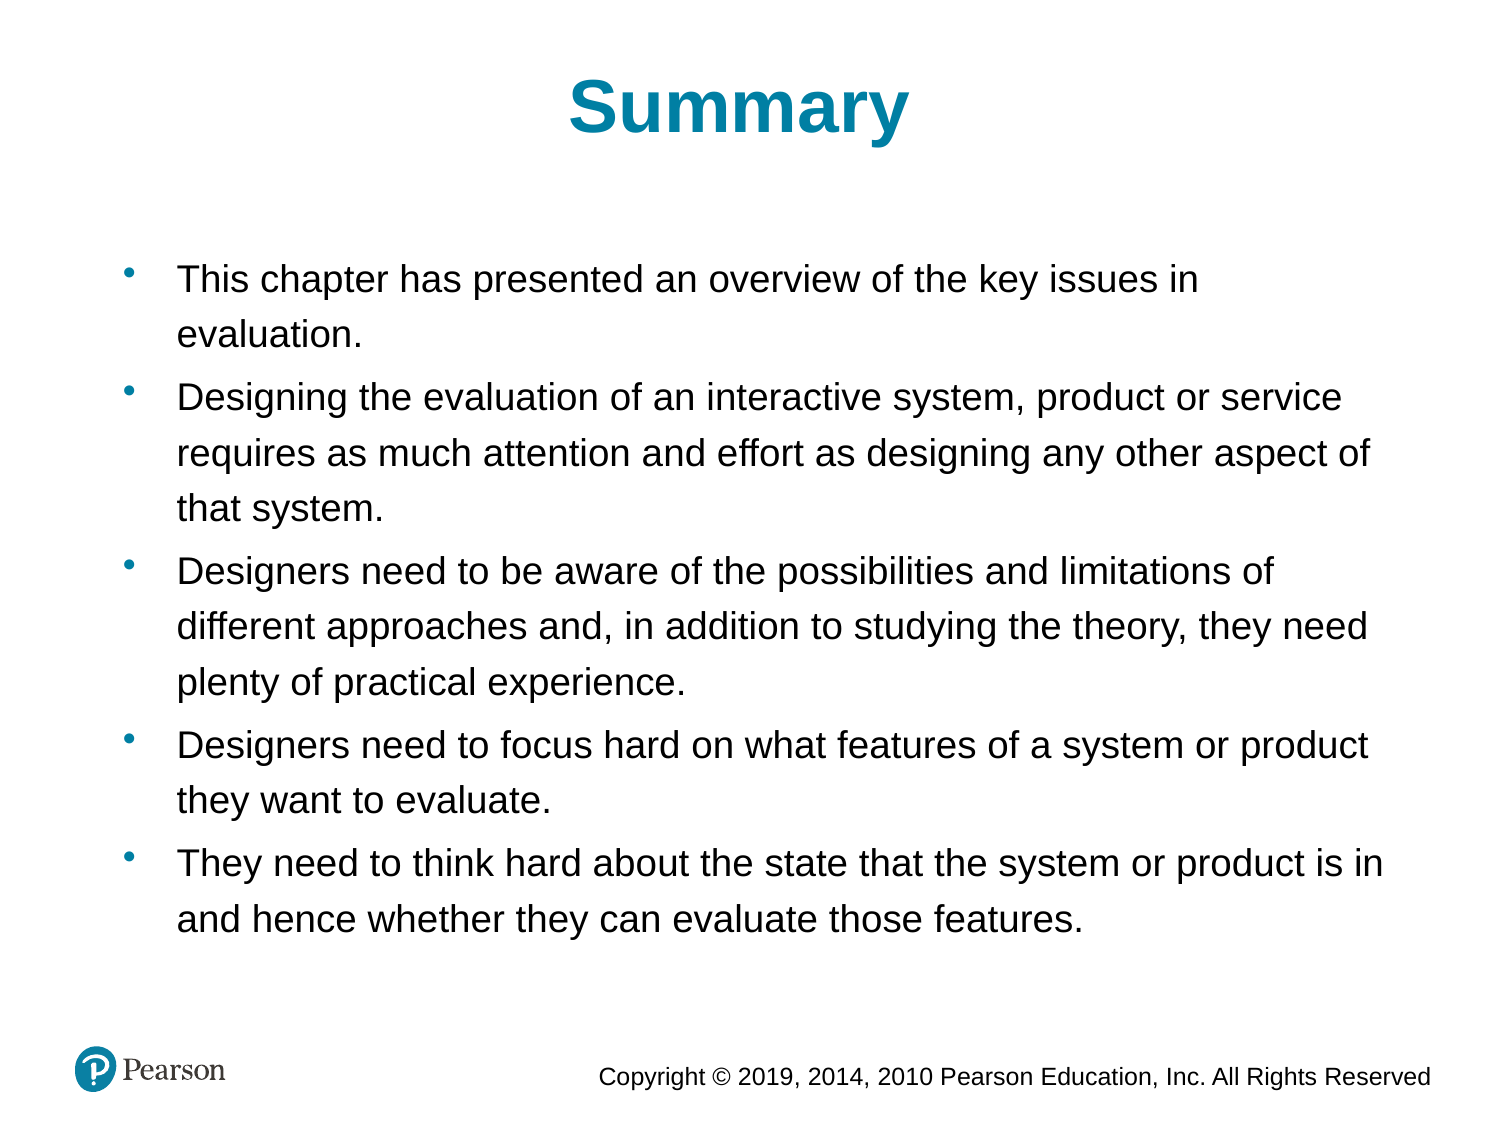

Summary
This chapter has presented an overview of the key issues in evaluation.
Designing the evaluation of an interactive system, product or service requires as much attention and effort as designing any other aspect of that system.
Designers need to be aware of the possibilities and limitations of different approaches and, in addition to studying the theory, they need plenty of practical experience.
Designers need to focus hard on what features of a system or product they want to evaluate.
They need to think hard about the state that the system or product is in and hence whether they can evaluate those features.